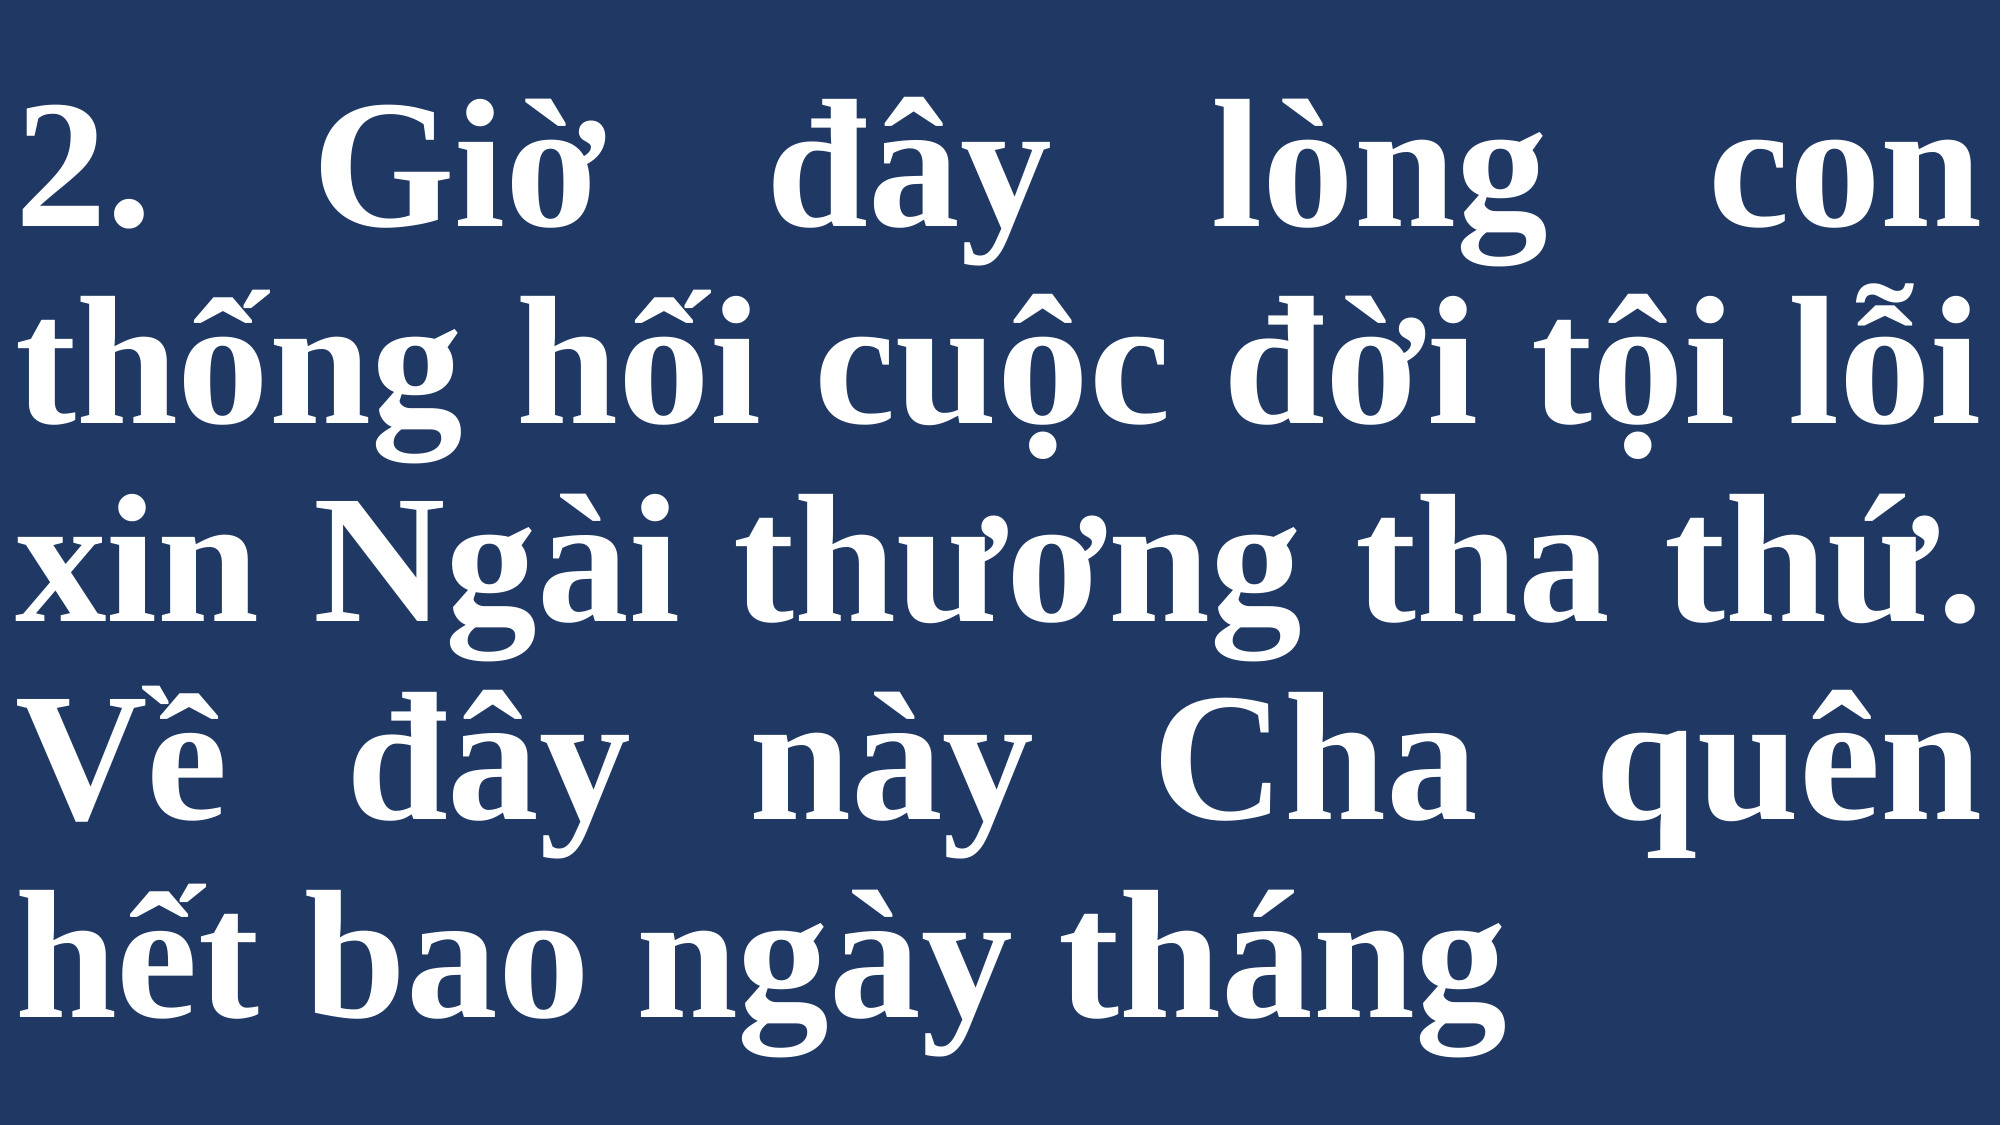

# 2. Giờ đây lòng con thống hối cuộc đời tội lỗi xin Ngài thương tha thứ. Về đây này Cha quên hết bao ngày tháng